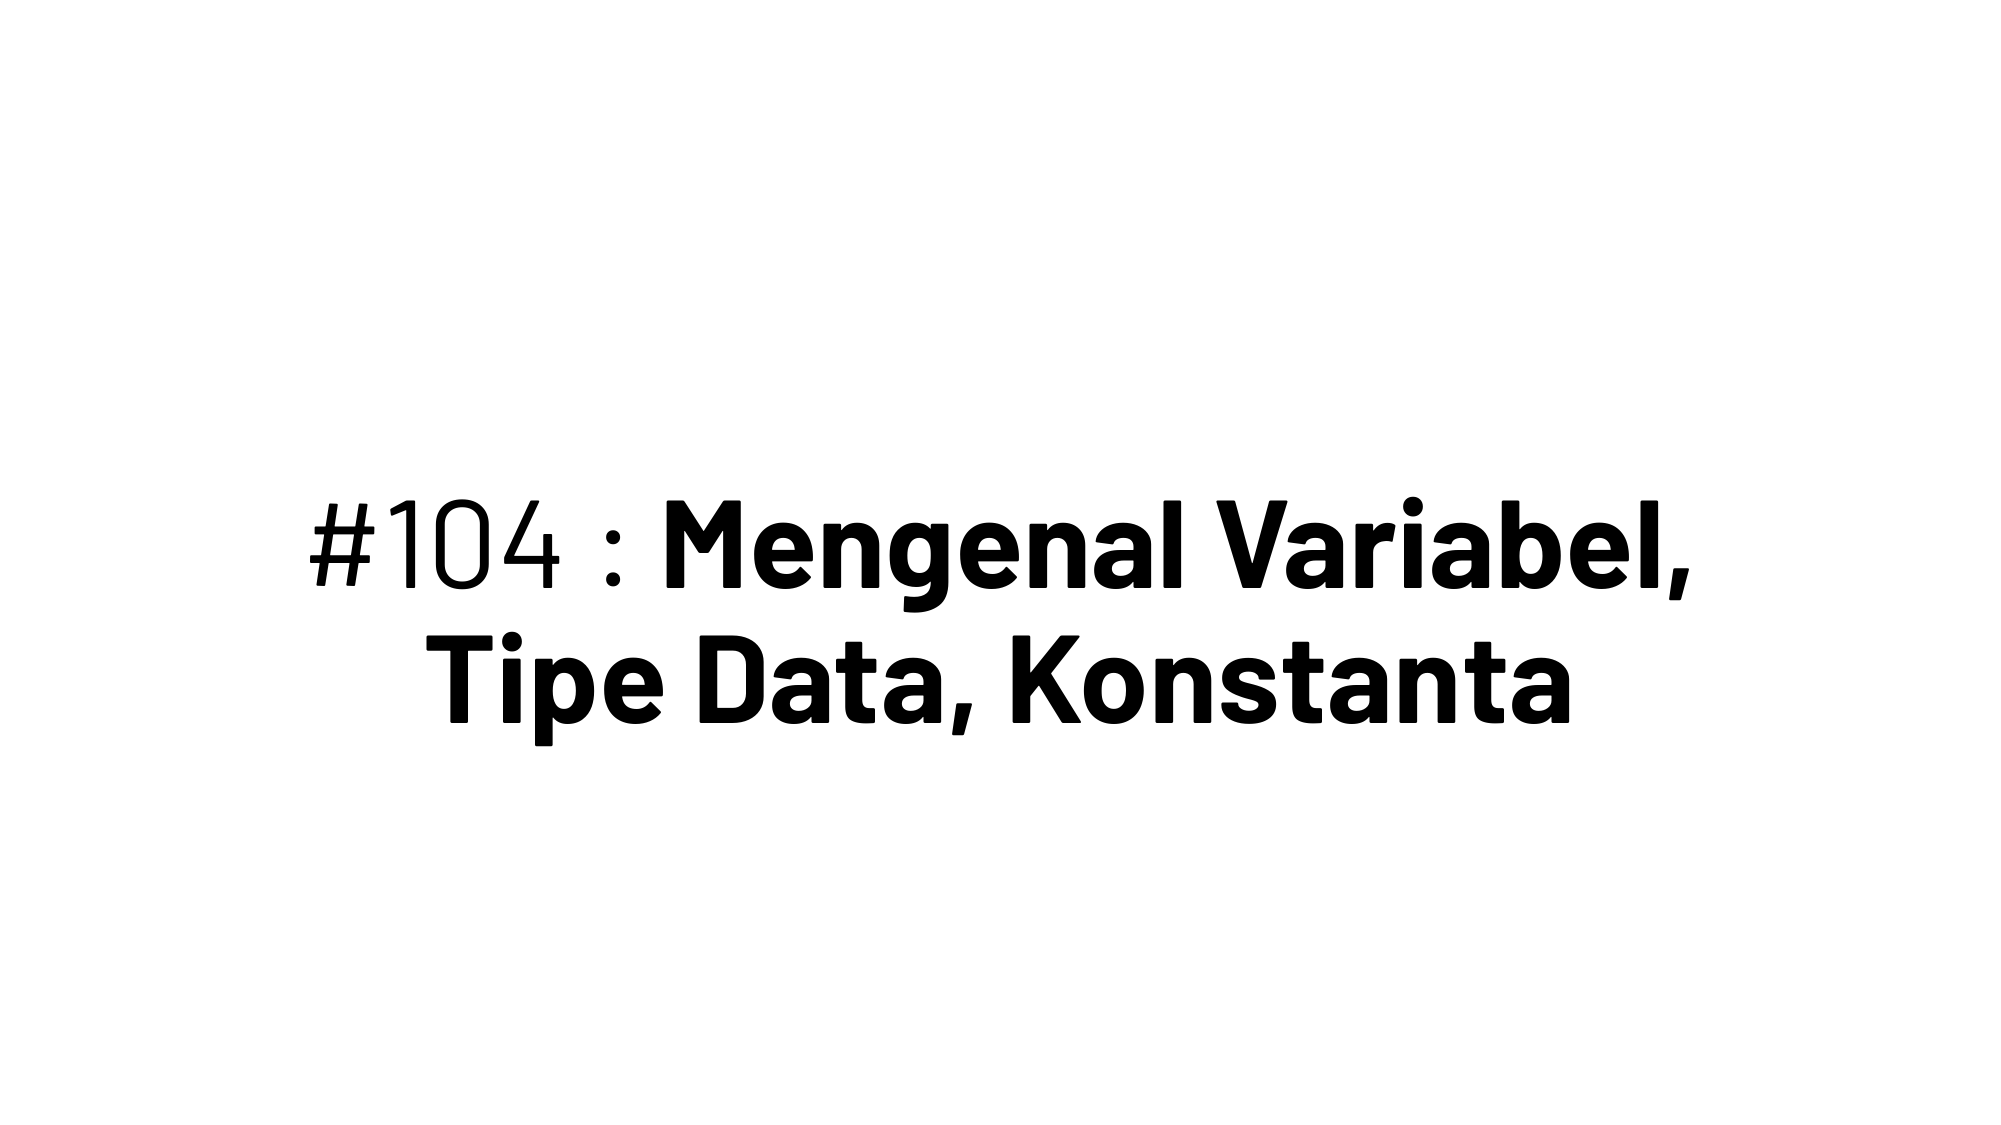

# #104 : Mengenal Variabel, Tipe Data, Konstanta